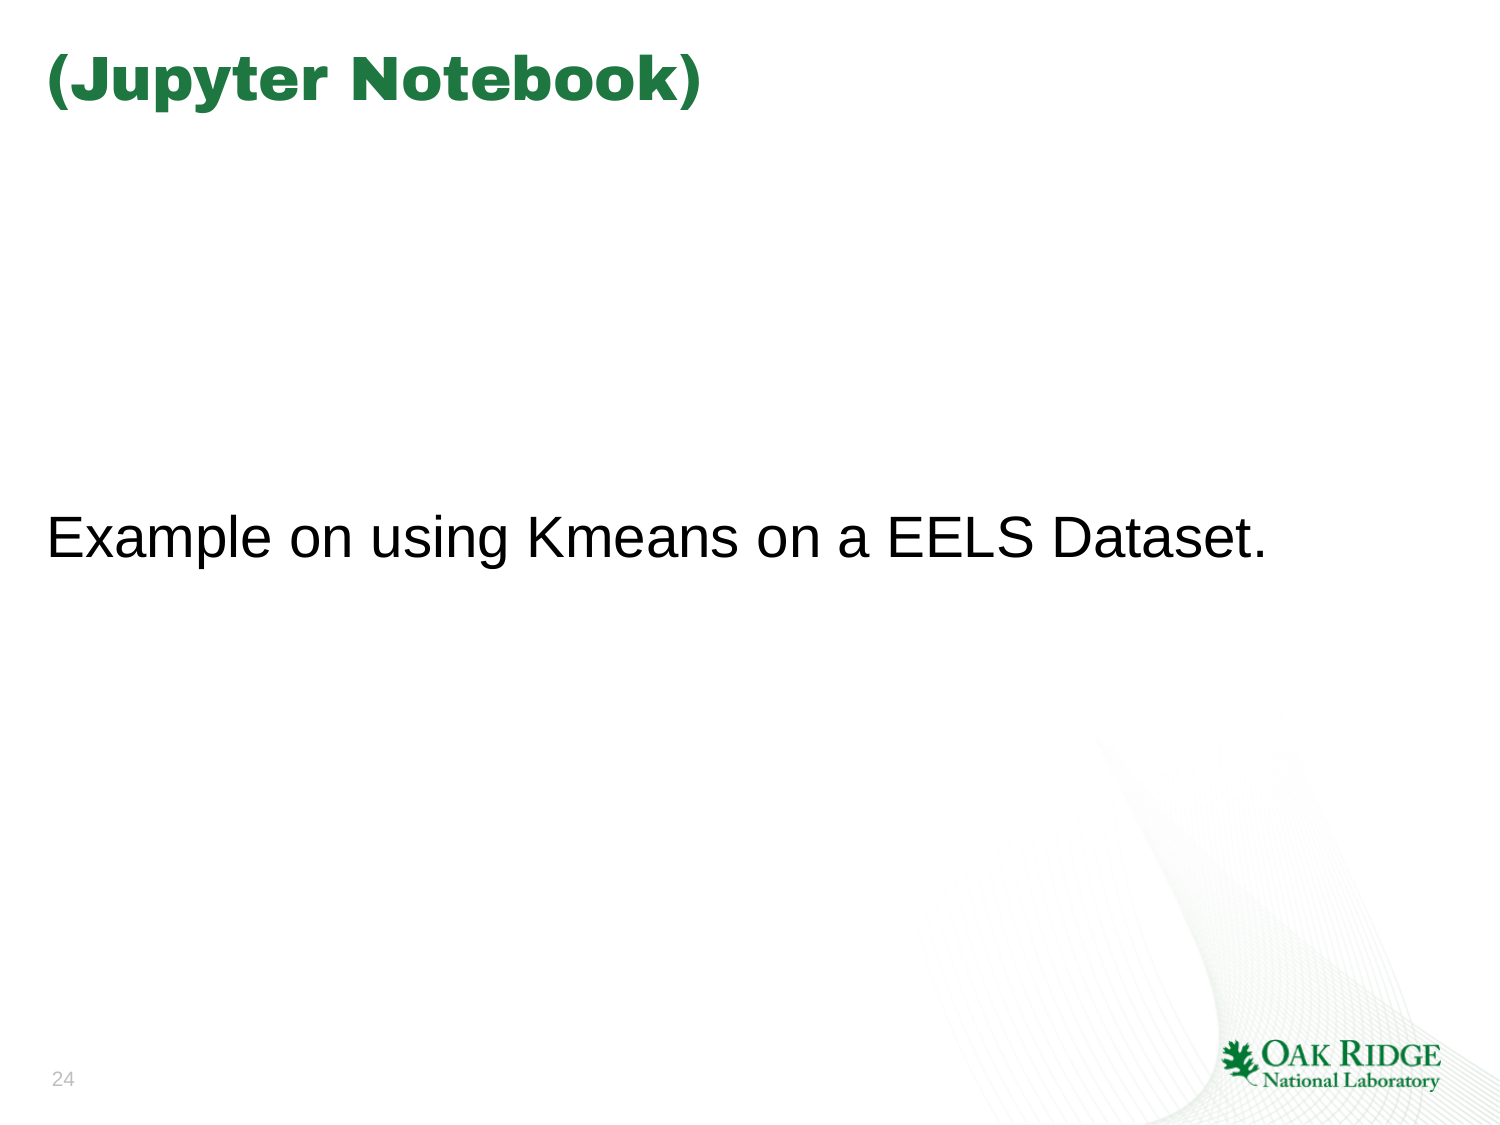

# (Jupyter Notebook)
Example on using Kmeans on a EELS Dataset.